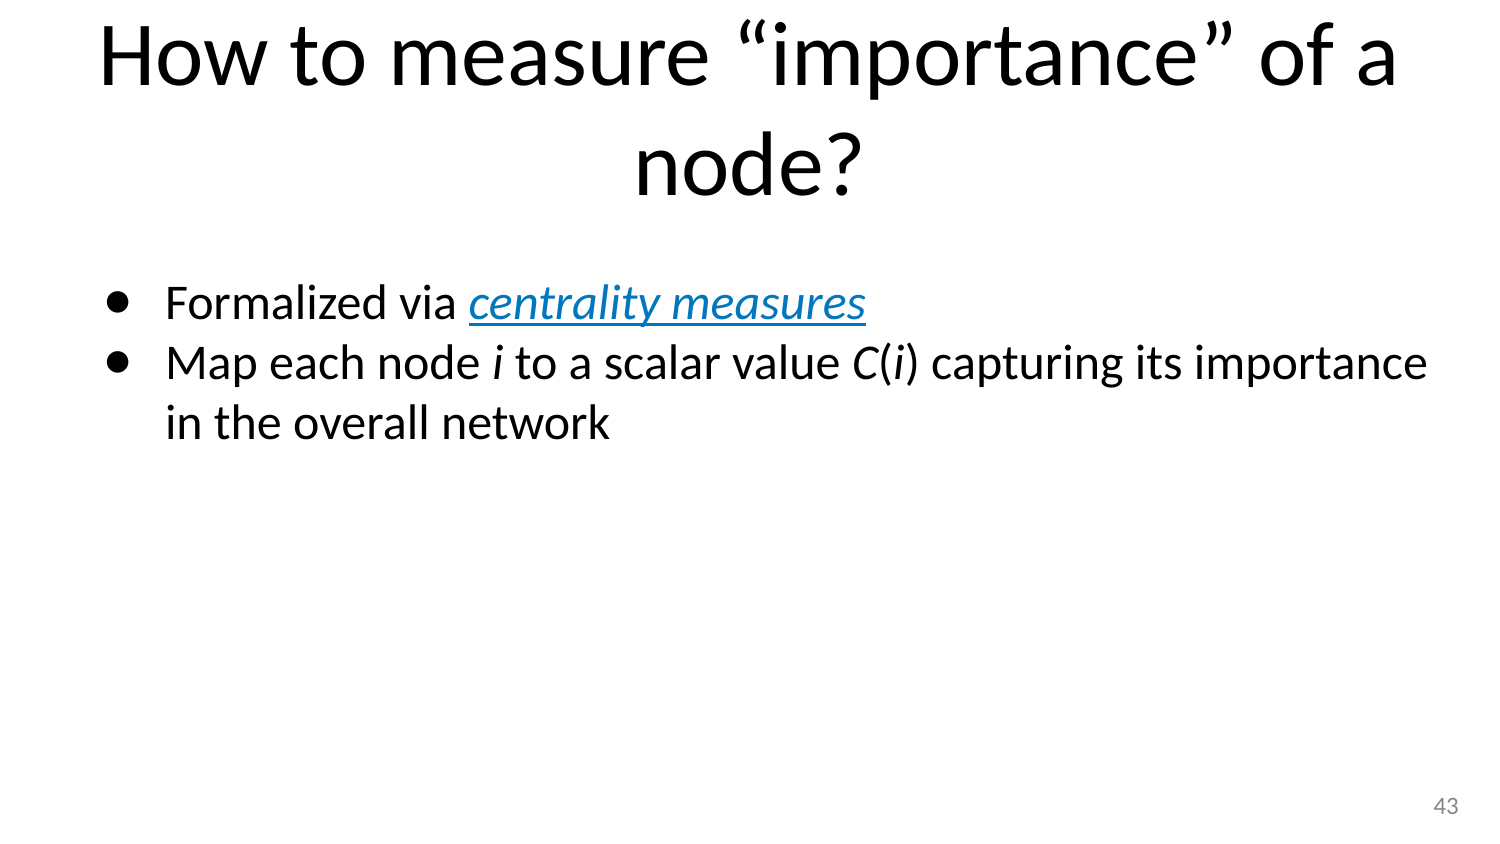

# How to measure “importance” of a node?
Formalized via centrality measures
Map each node i to a scalar value C(i) capturing its importance in the overall network
43